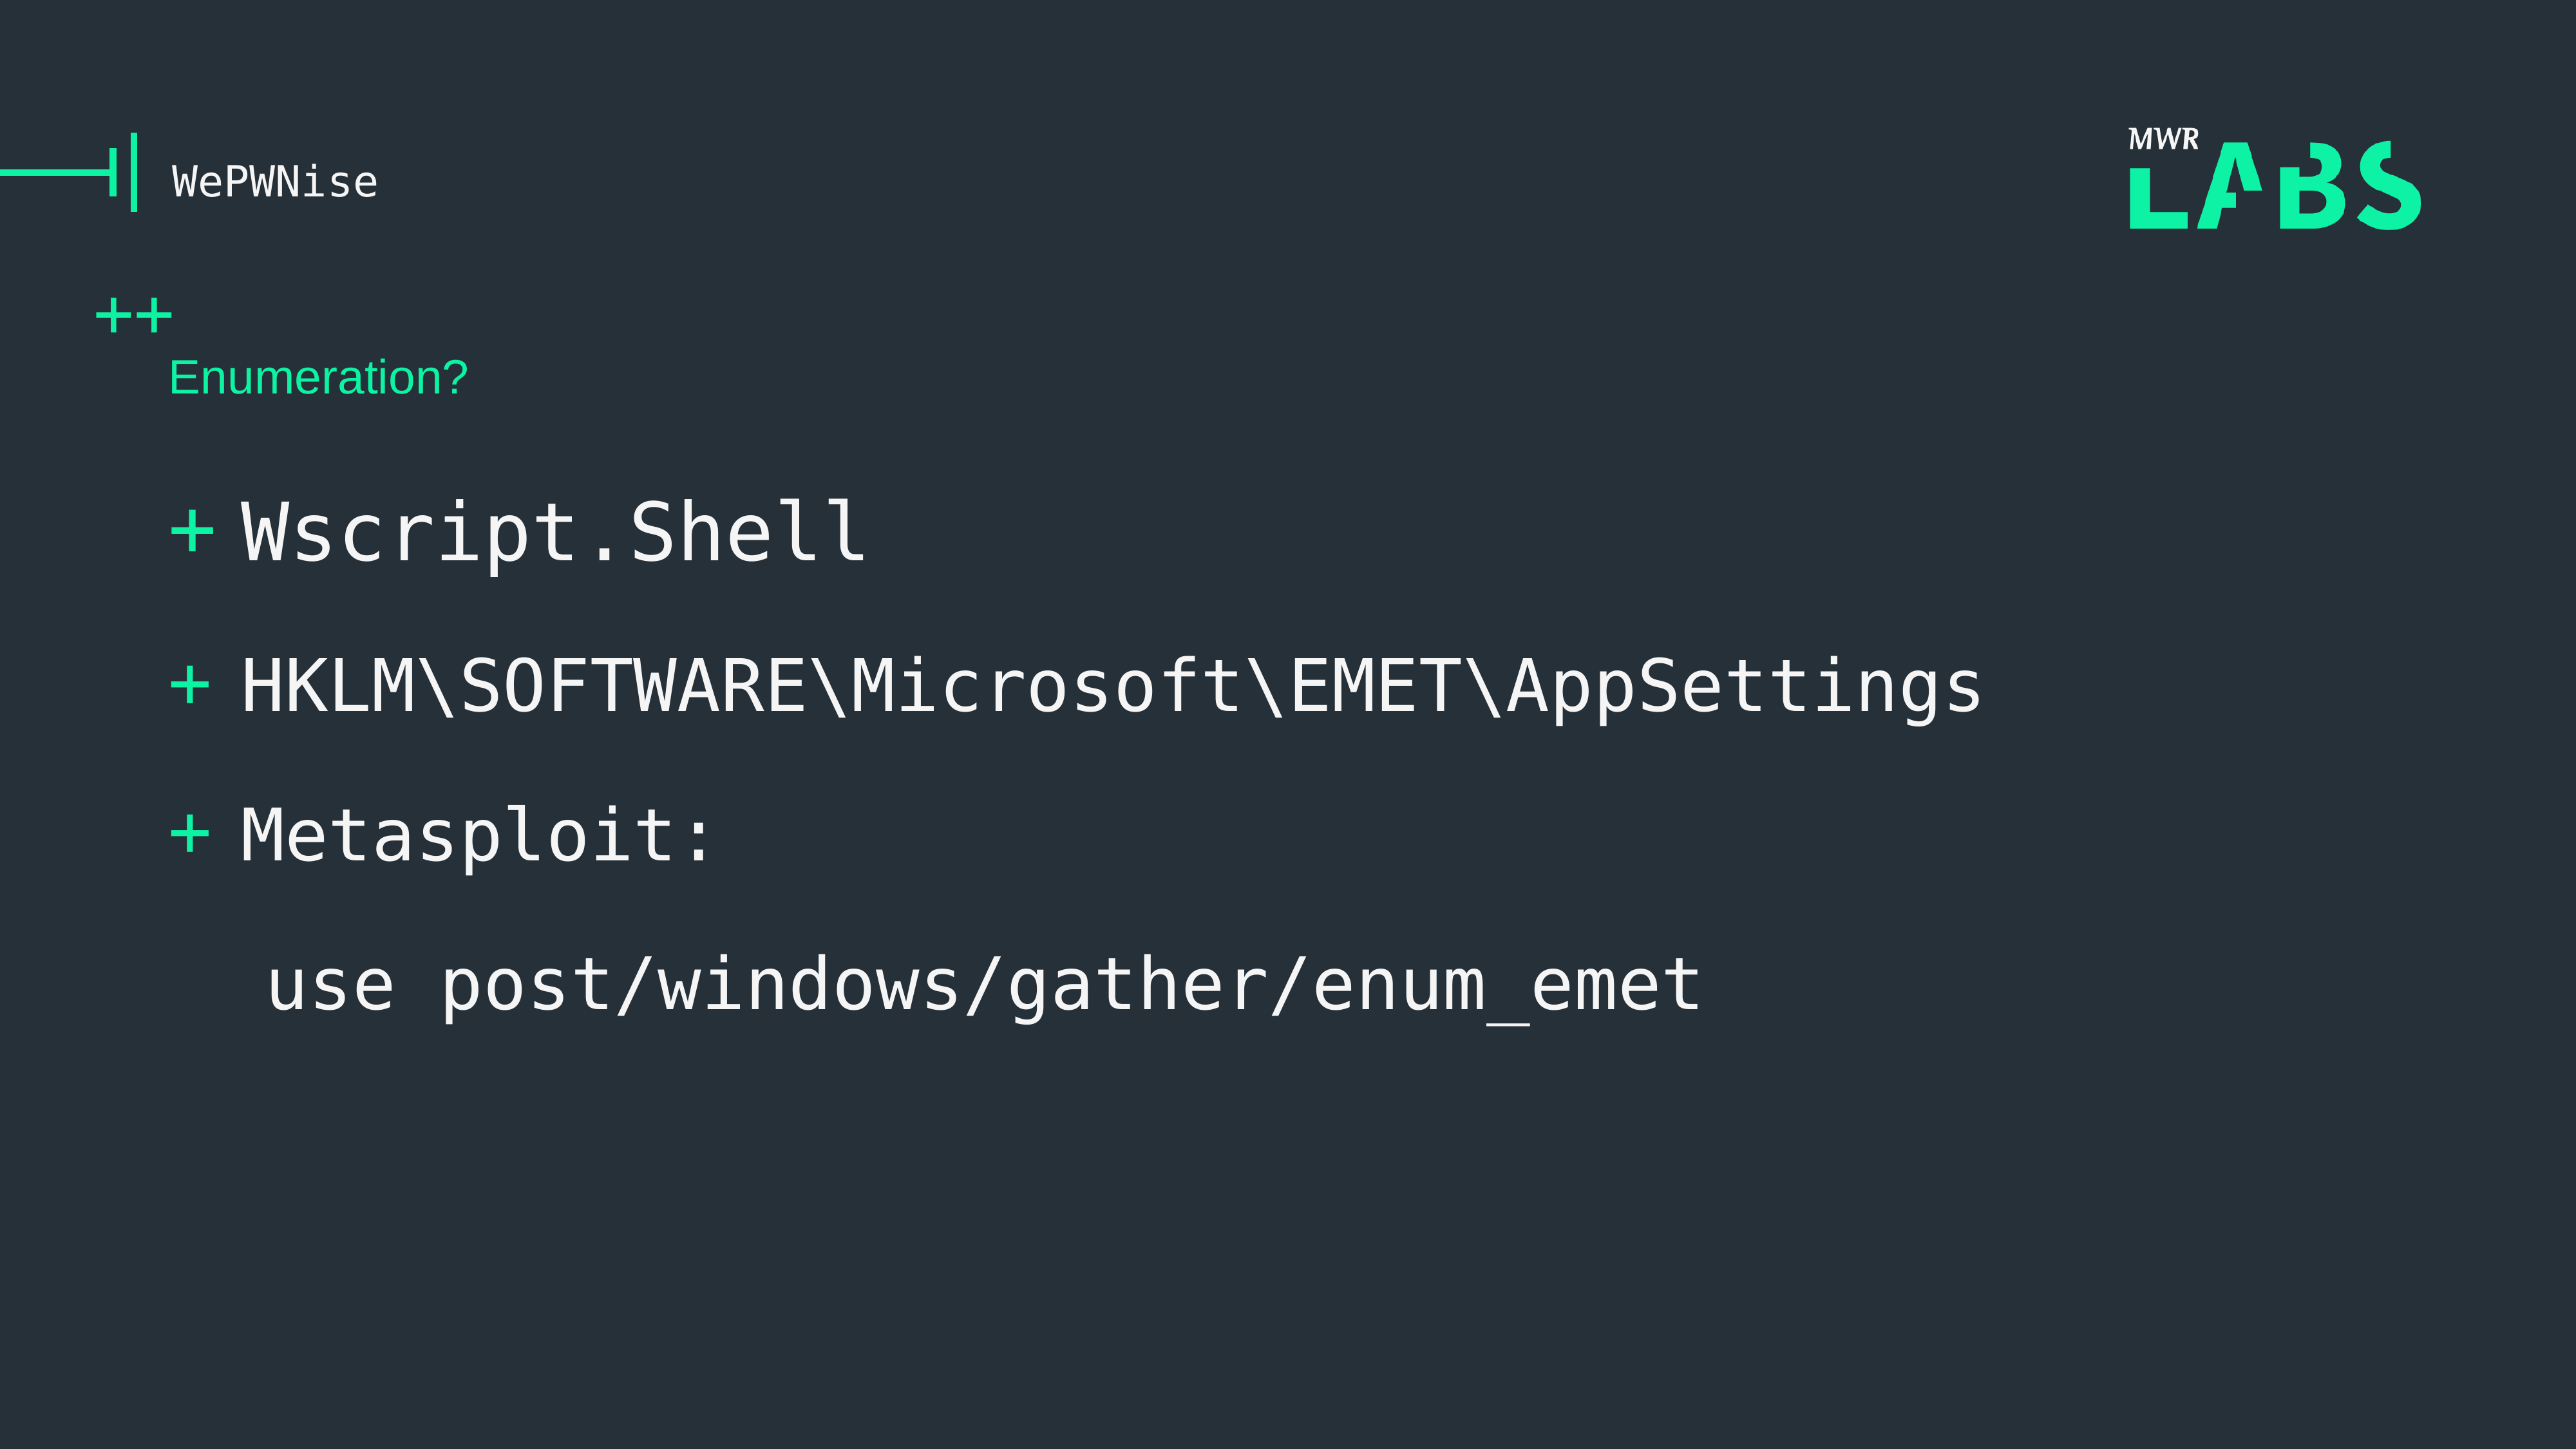

# WePWNise
Enumeration?
Wscript.Shell
HKLM\SOFTWARE\Microsoft\EMET\AppSettings
Metasploit:
	use post/windows/gather/enum_emet